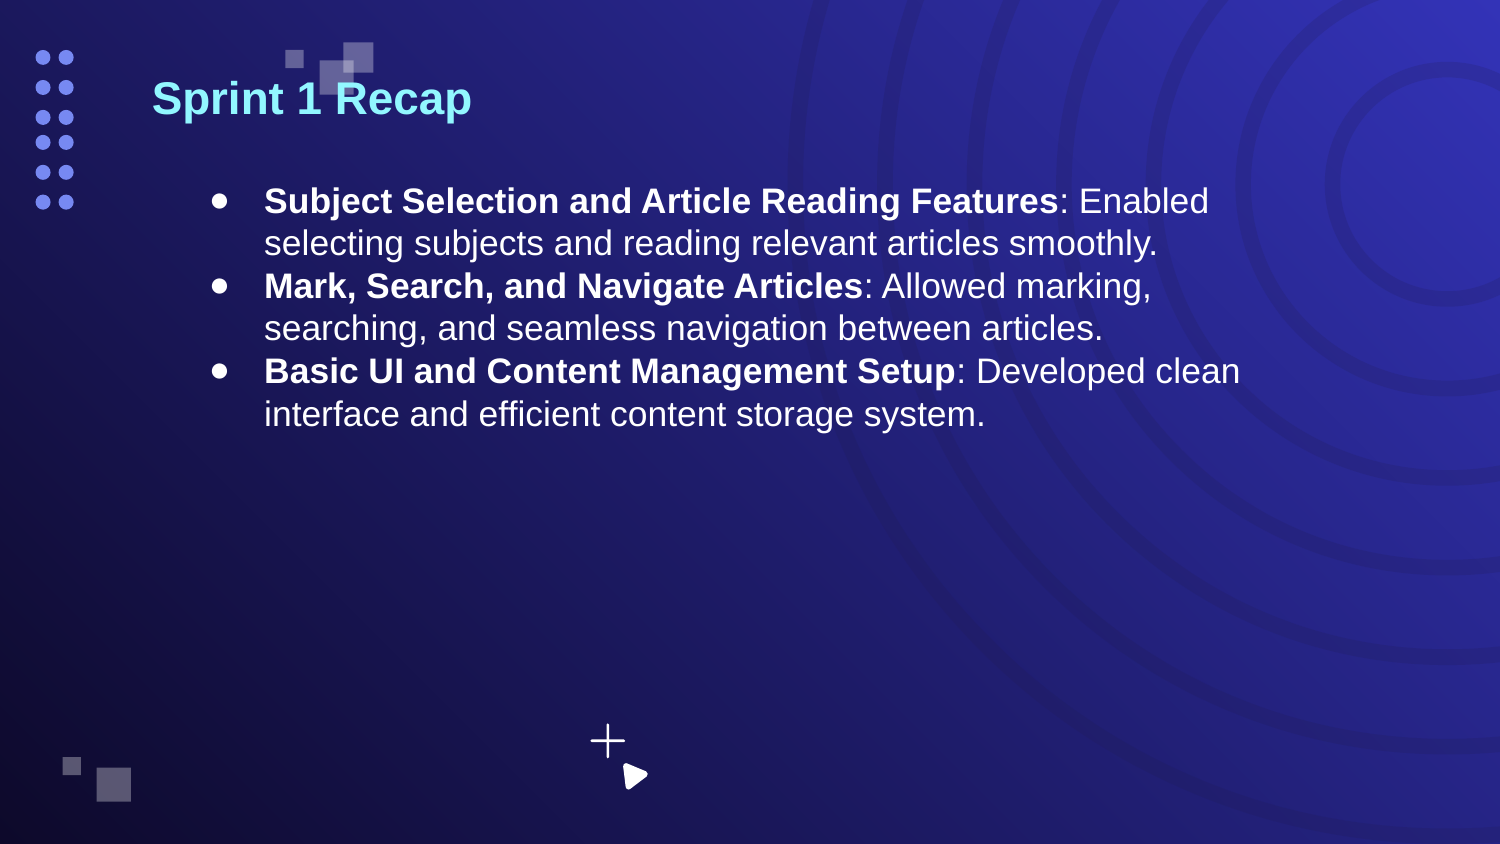

# Sprint 1 Recap
Subject Selection and Article Reading Features: Enabled selecting subjects and reading relevant articles smoothly.
Mark, Search, and Navigate Articles: Allowed marking, searching, and seamless navigation between articles.
Basic UI and Content Management Setup: Developed clean interface and efficient content storage system.